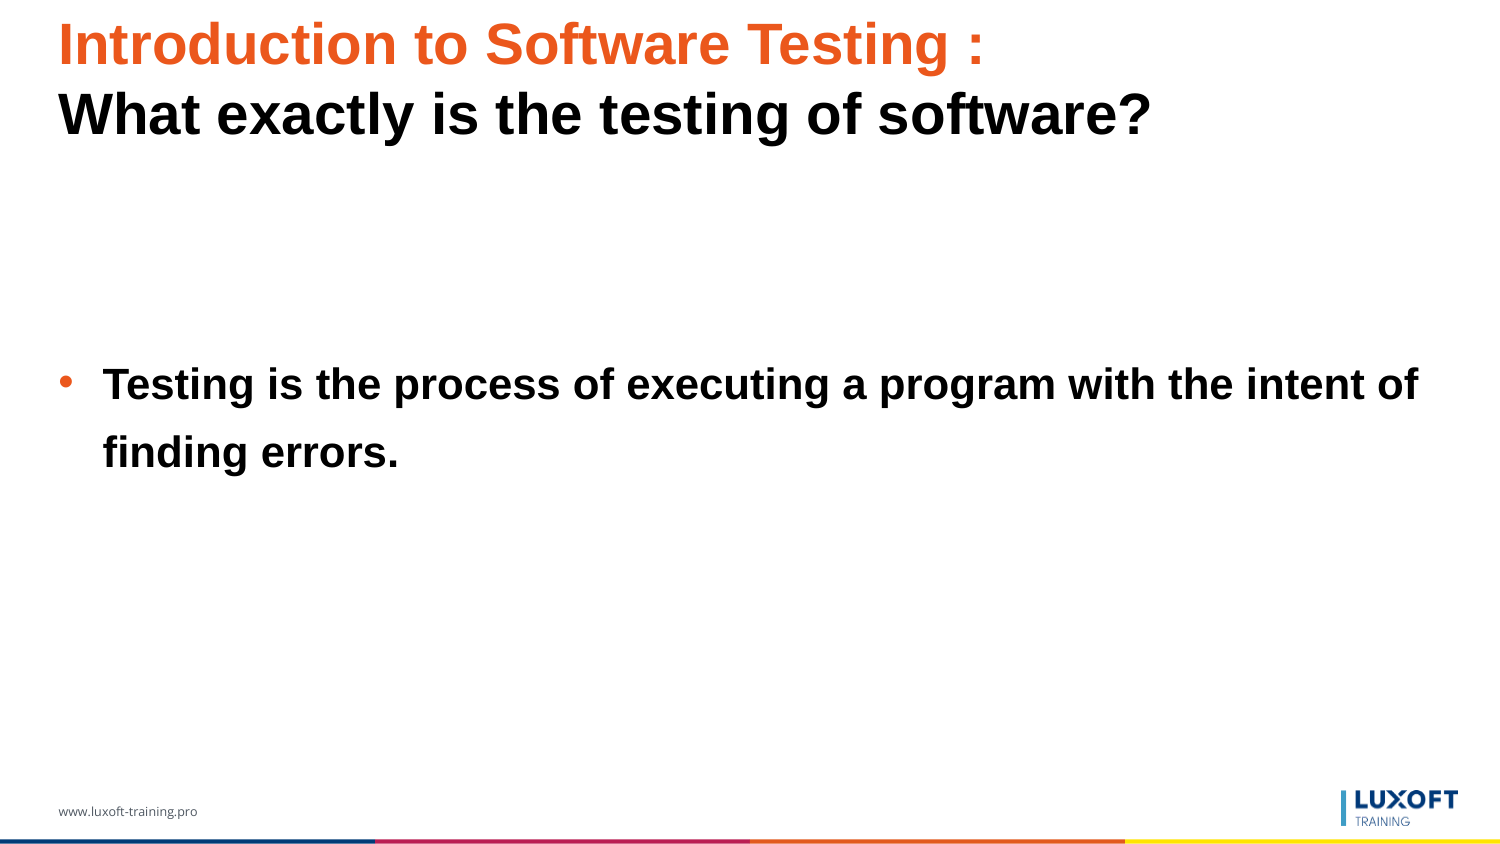

# Introduction to Software Testing : What exactly is the testing of software?
Testing is the process of executing a program with the intent of finding errors.